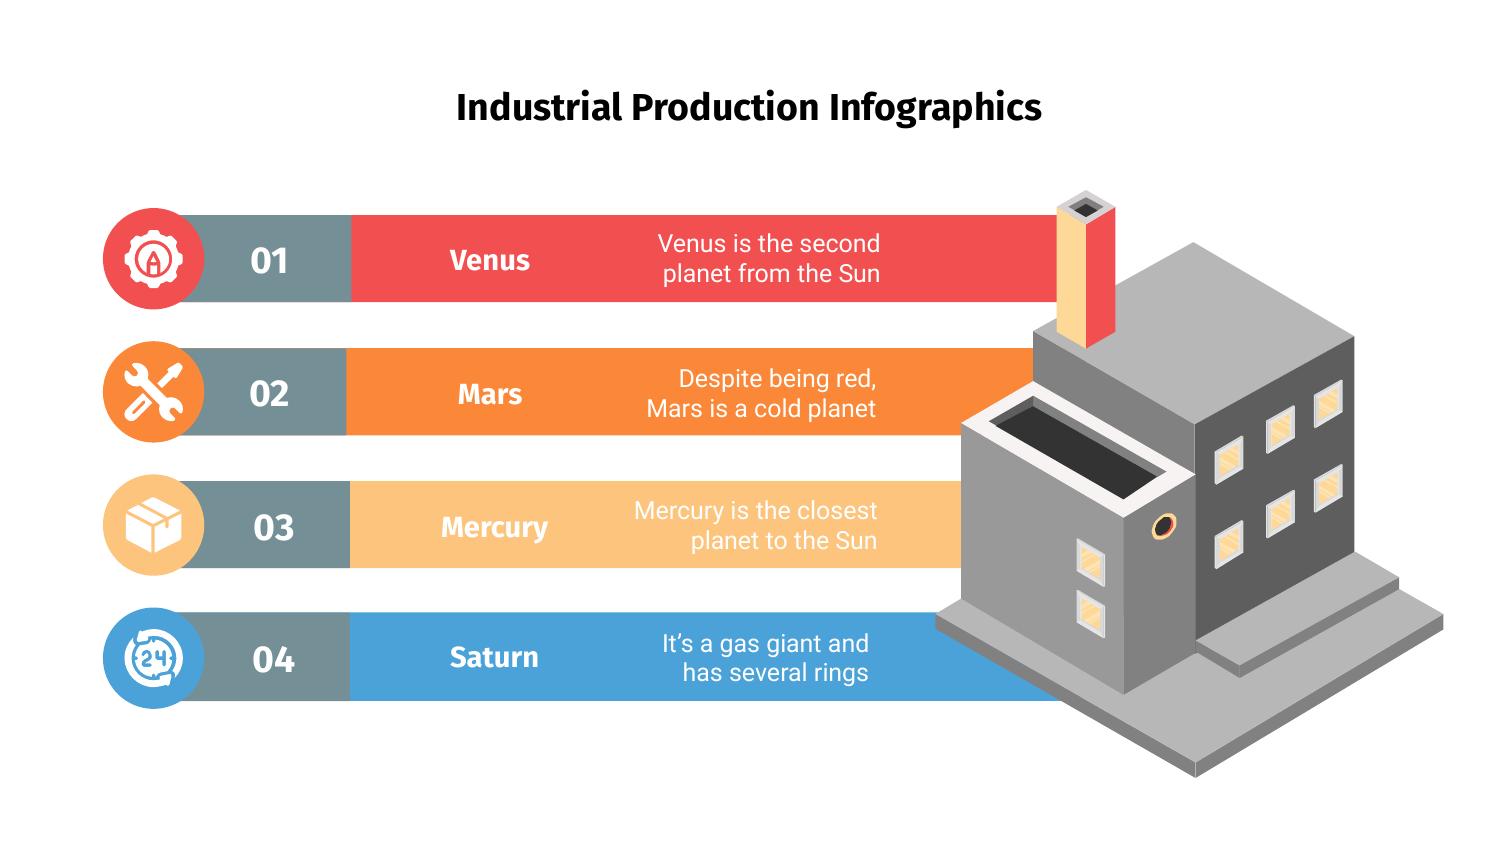

# Industrial Production Infographics

Venus
01
Venus is the second planet from the Sun

02

Despite being red, Mars is a cold planet

Mars

03

Mercury
Mercury is the closest planet to the Sun

04
It’s a gas giant and has several rings
Saturn